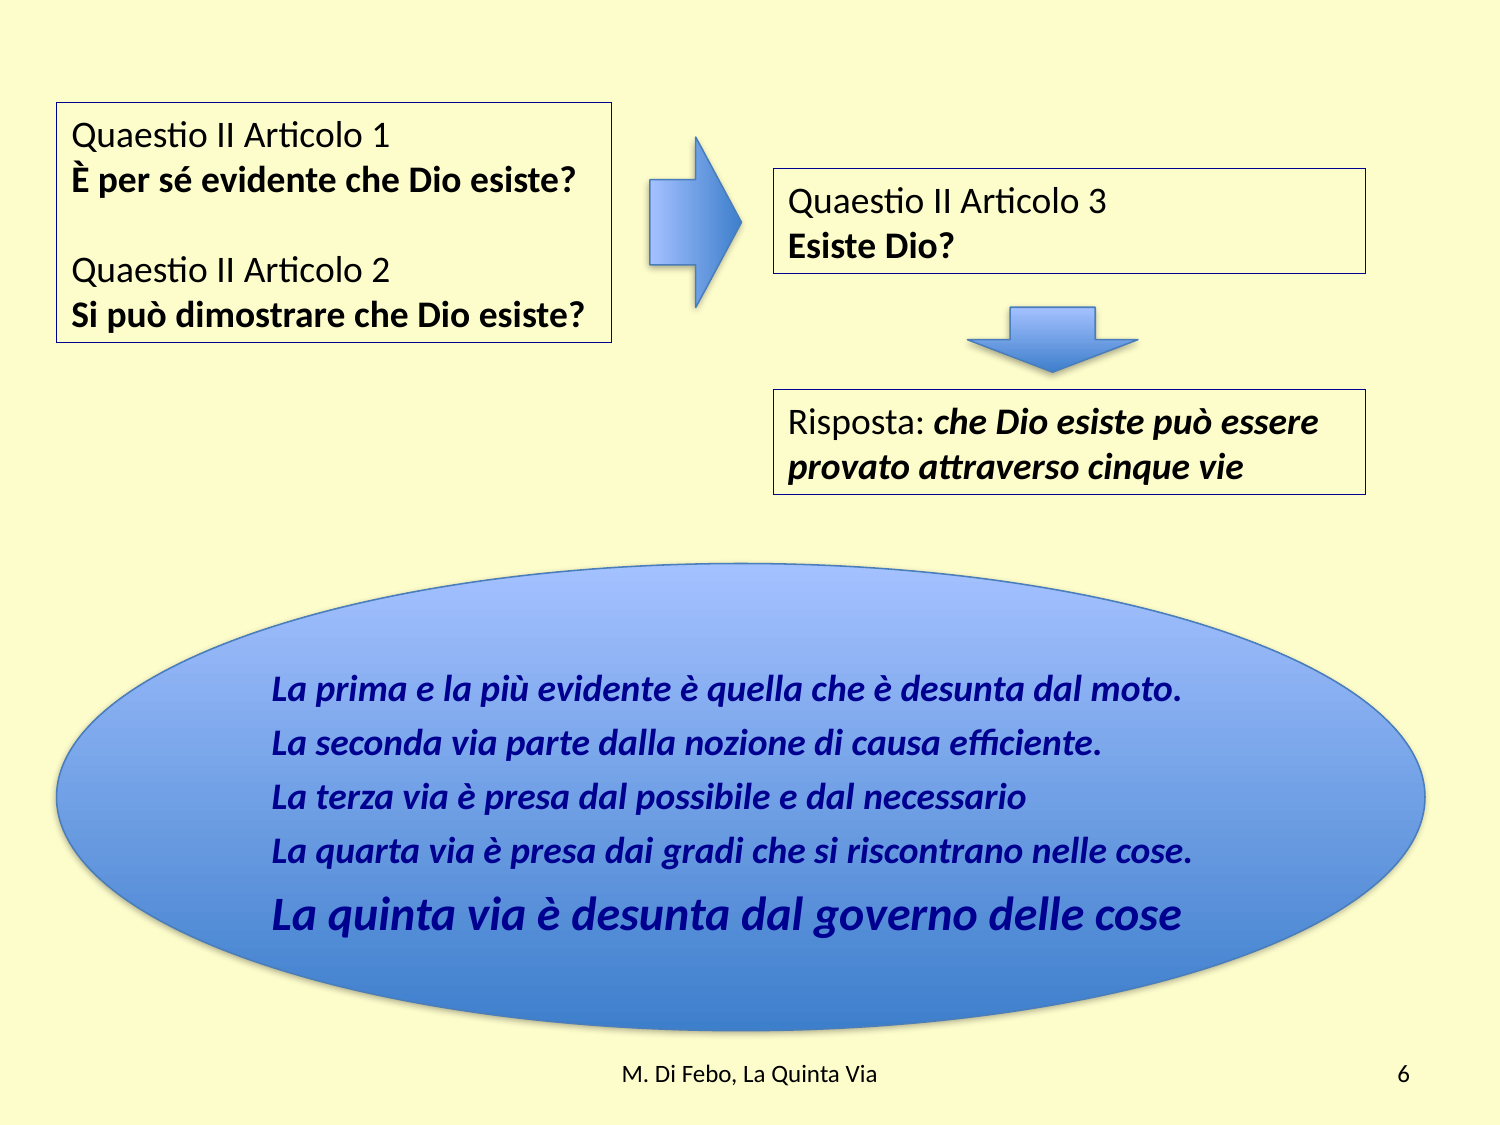

Quaestio II Articolo 1
È per sé evidente che Dio esiste?

Quaestio II Articolo 2
Si può dimostrare che Dio esiste?
Quaestio II Articolo 3
Esiste Dio?

Risposta: che Dio esiste può essere provato attraverso cinque vie
La prima e la più evidente è quella che è desunta dal moto.
La seconda via parte dalla nozione di causa efficiente.
La terza via è presa dal possibile e dal necessario
La quarta via è presa dai gradi che si riscontrano nelle cose.
La quinta via è desunta dal governo delle cose
M. Di Febo, La Quinta Via
6